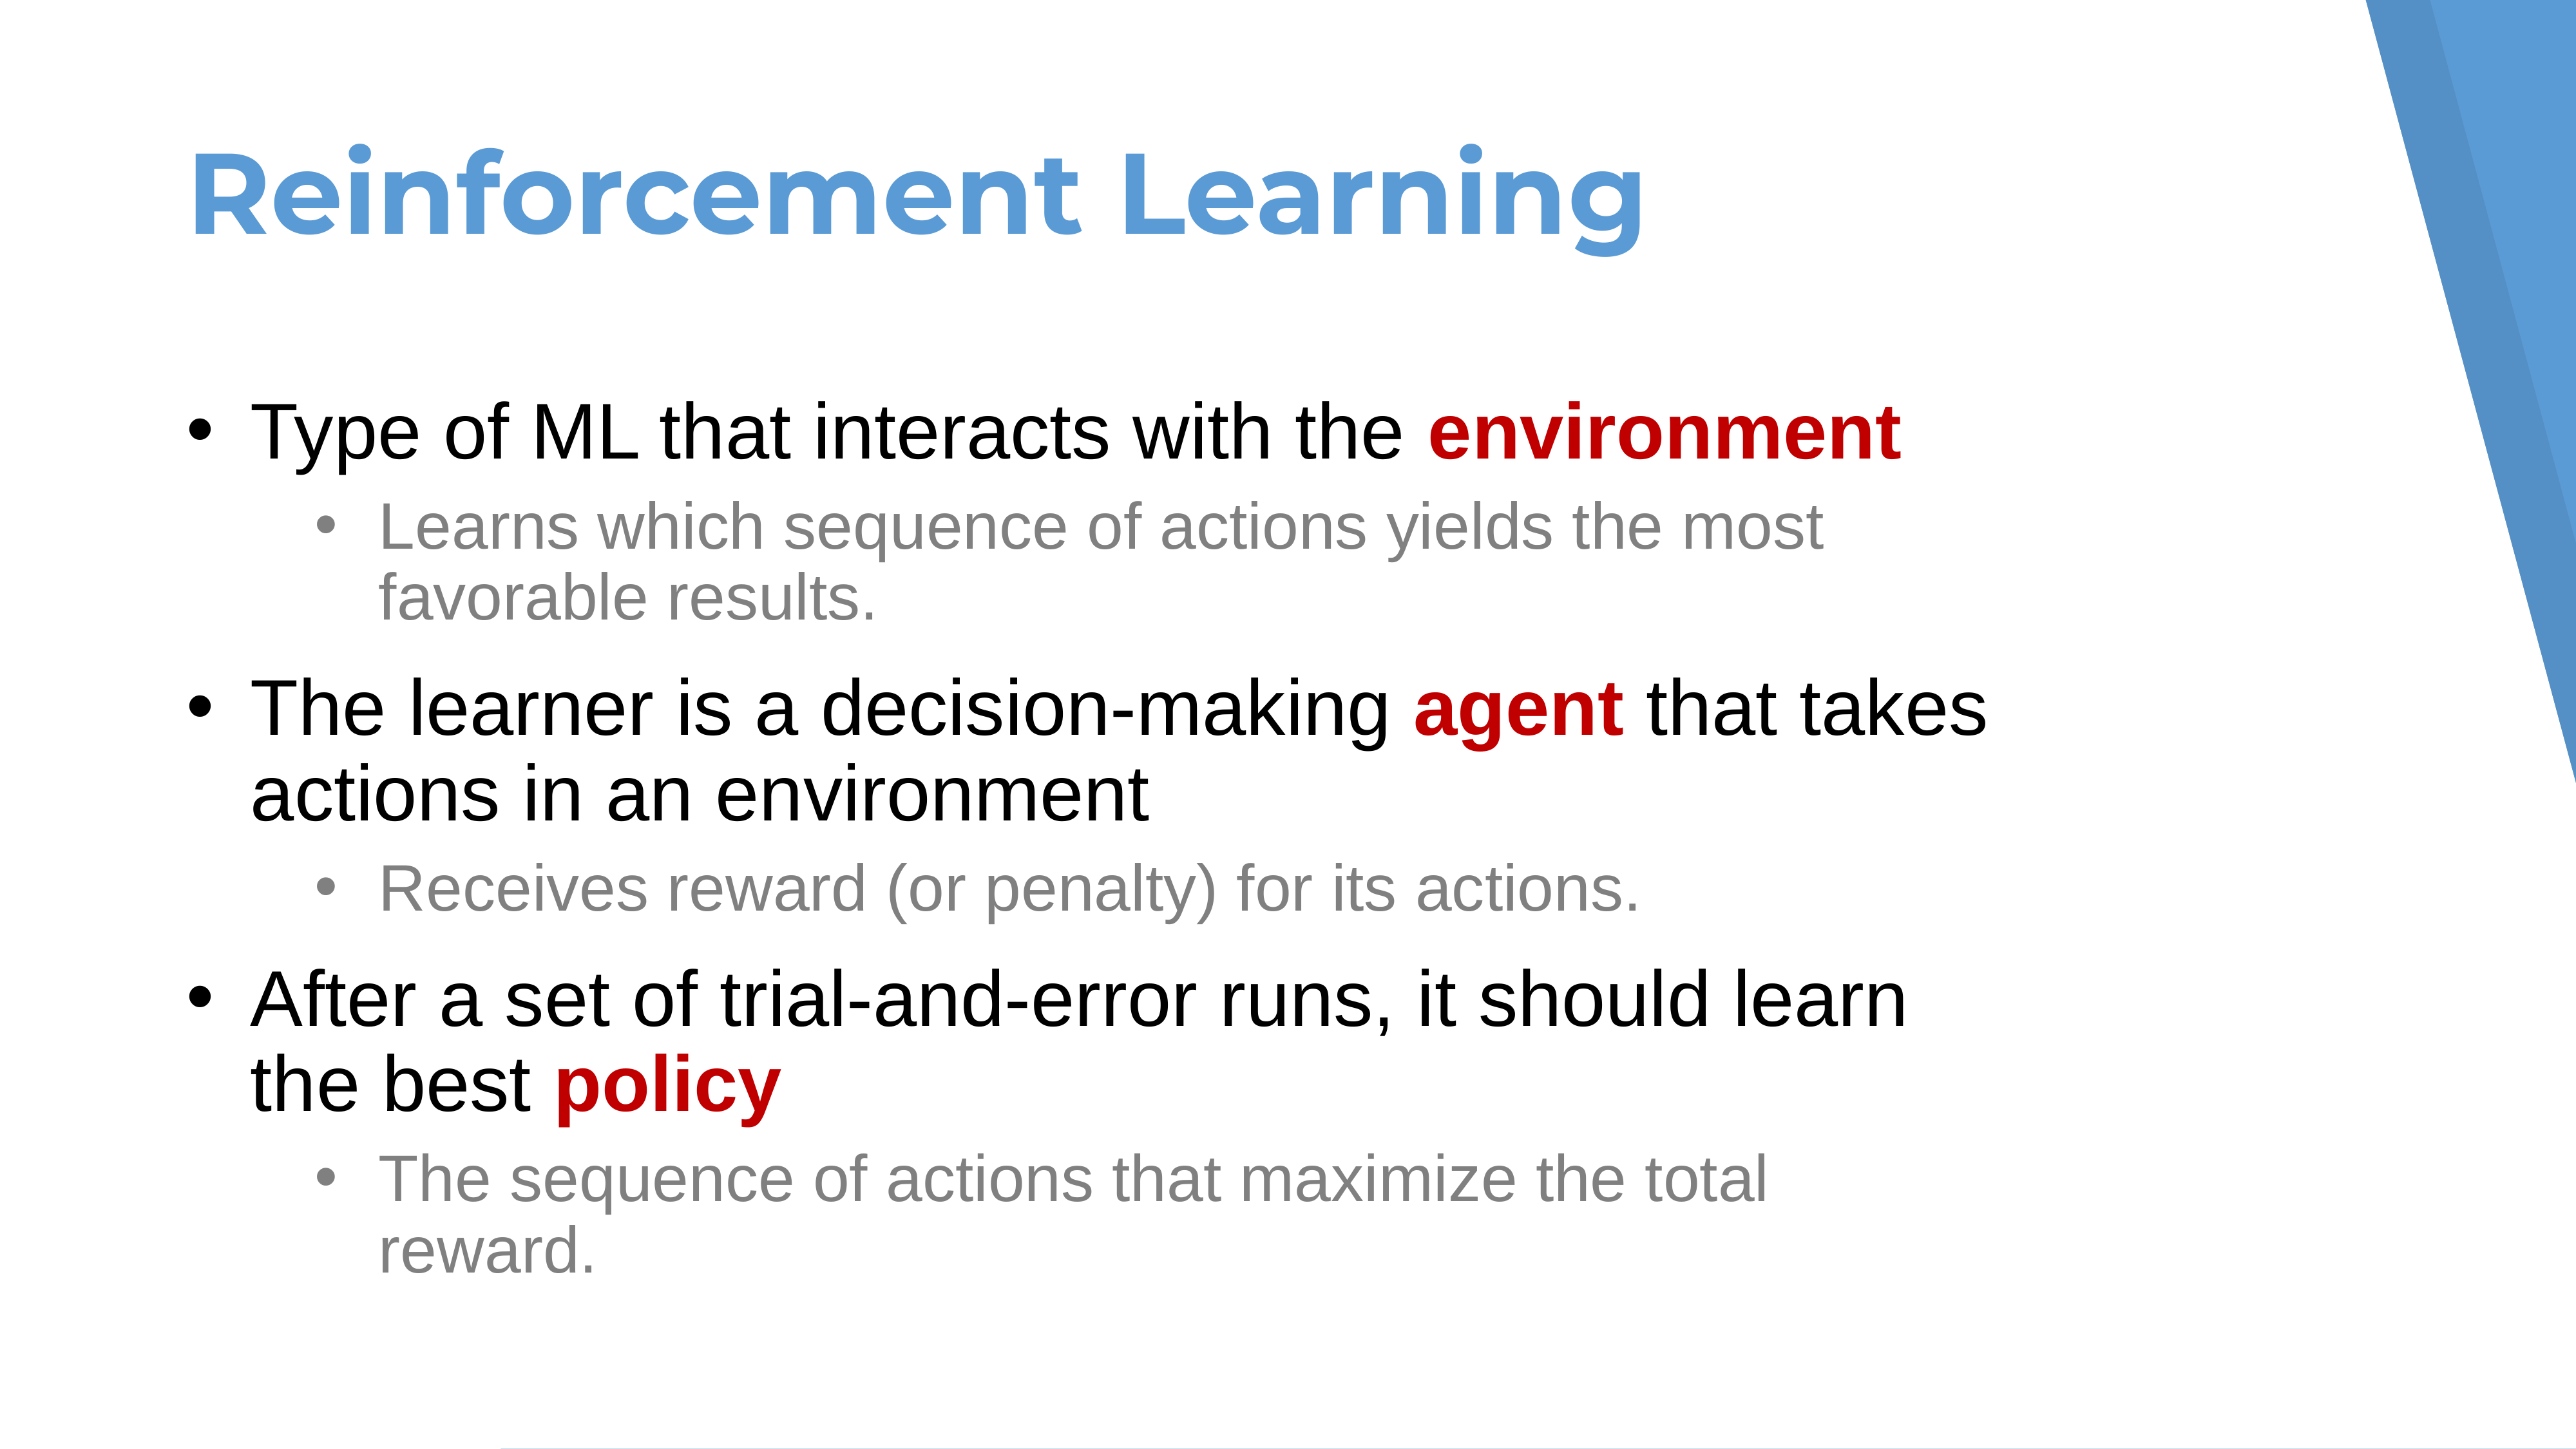

# Reinforcement Learning
Type of ML that interacts with the environment
Learns which sequence of actions yields the most favorable results.
The learner is a decision-making agent that takes actions in an environment
Receives reward (or penalty) for its actions.
After a set of trial-and-error runs, it should learn the best policy
The sequence of actions that maximize the total reward.